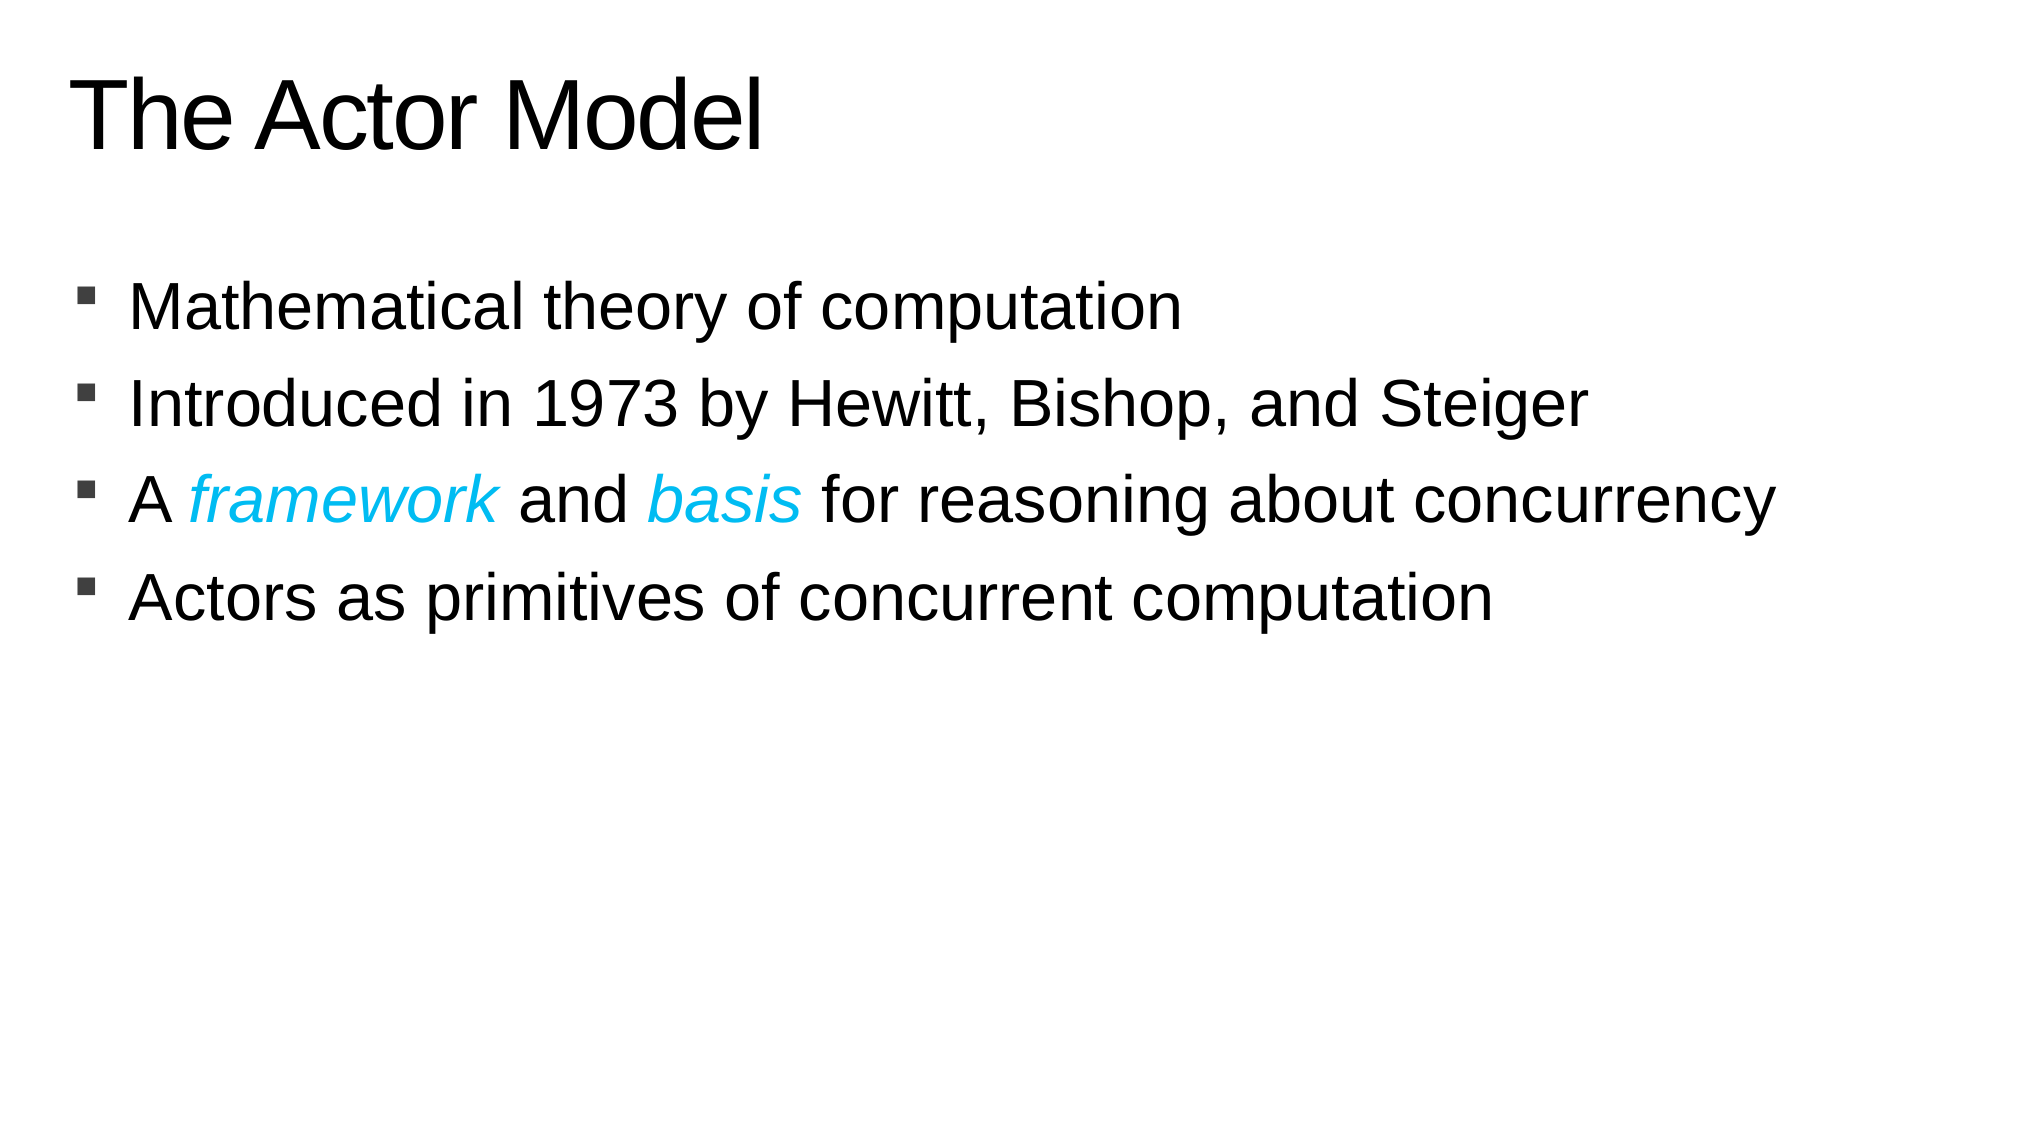

# The Actor Model
Mathematical theory of computation
Introduced in 1973 by Hewitt, Bishop, and Steiger
A framework and basis for reasoning about concurrency
Actors as primitives of concurrent computation